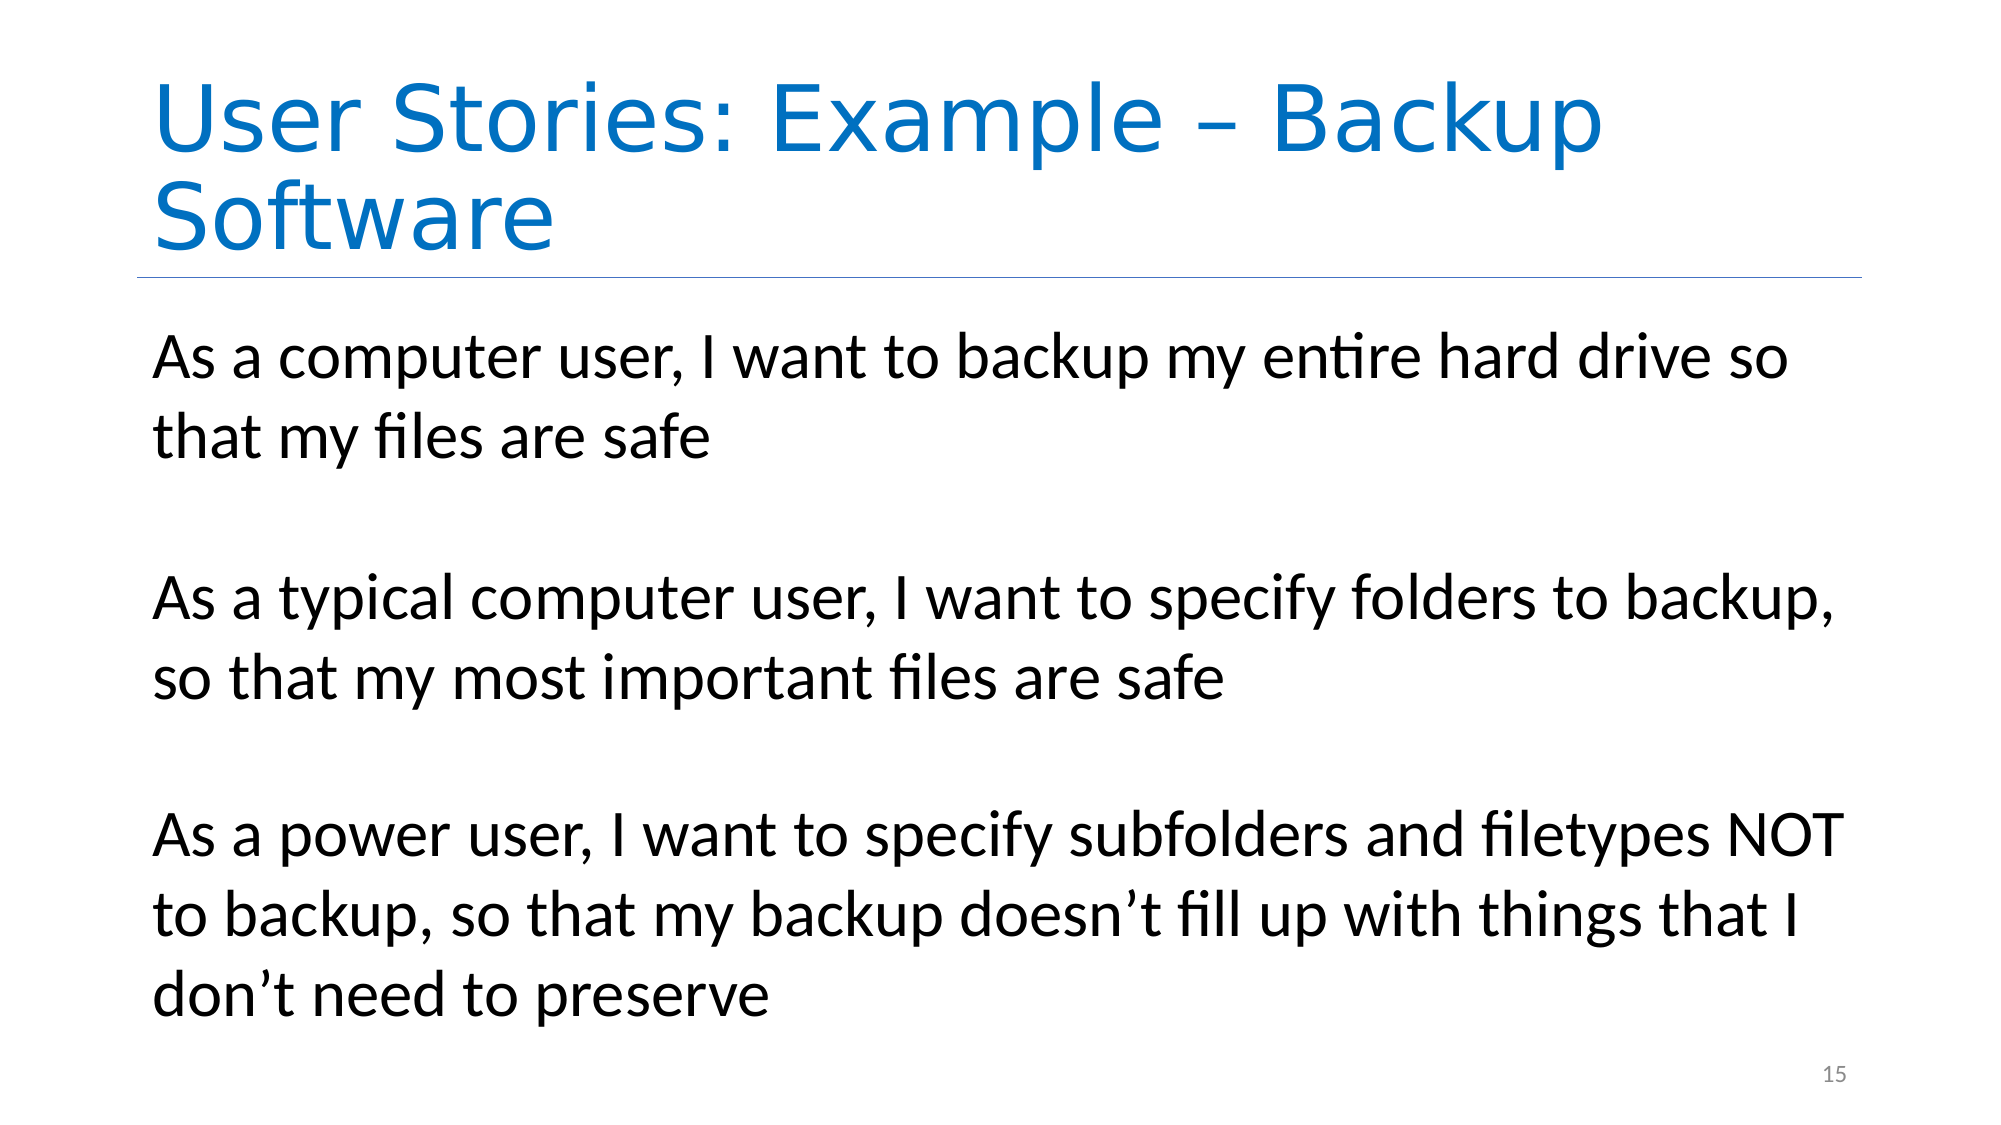

# User Stories: Example – Backup Software
As a computer user, I want to backup my entire hard drive so that my files are safe
As a typical computer user, I want to specify folders to backup, so that my most important files are safe
As a power user, I want to specify subfolders and filetypes NOT to backup, so that my backup doesn’t fill up with things that I don’t need to preserve
15